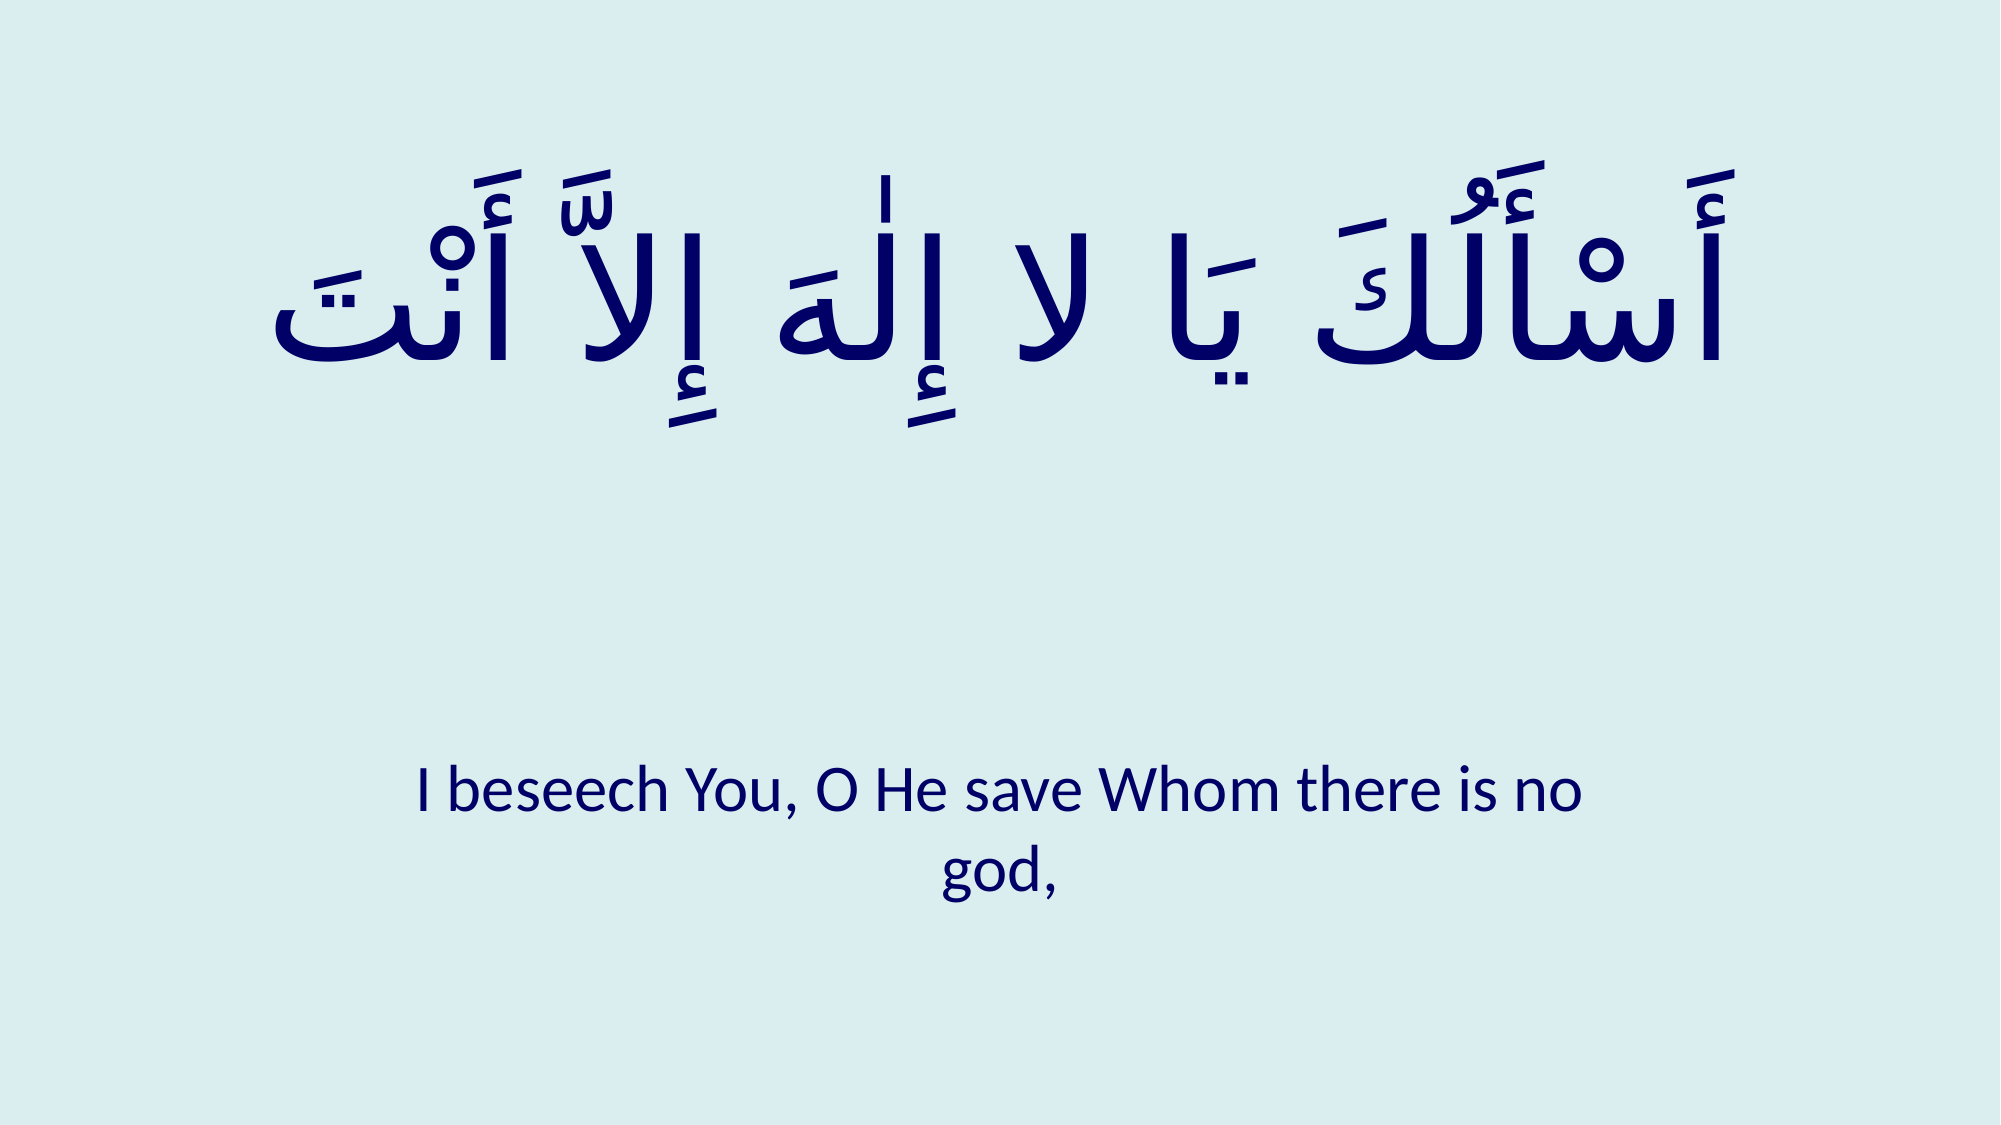

# أَسْأَلُكَ يَا لا إِلٰهَ إِلاَّ أَنْتَ
I beseech You, O He save Whom there is no god,